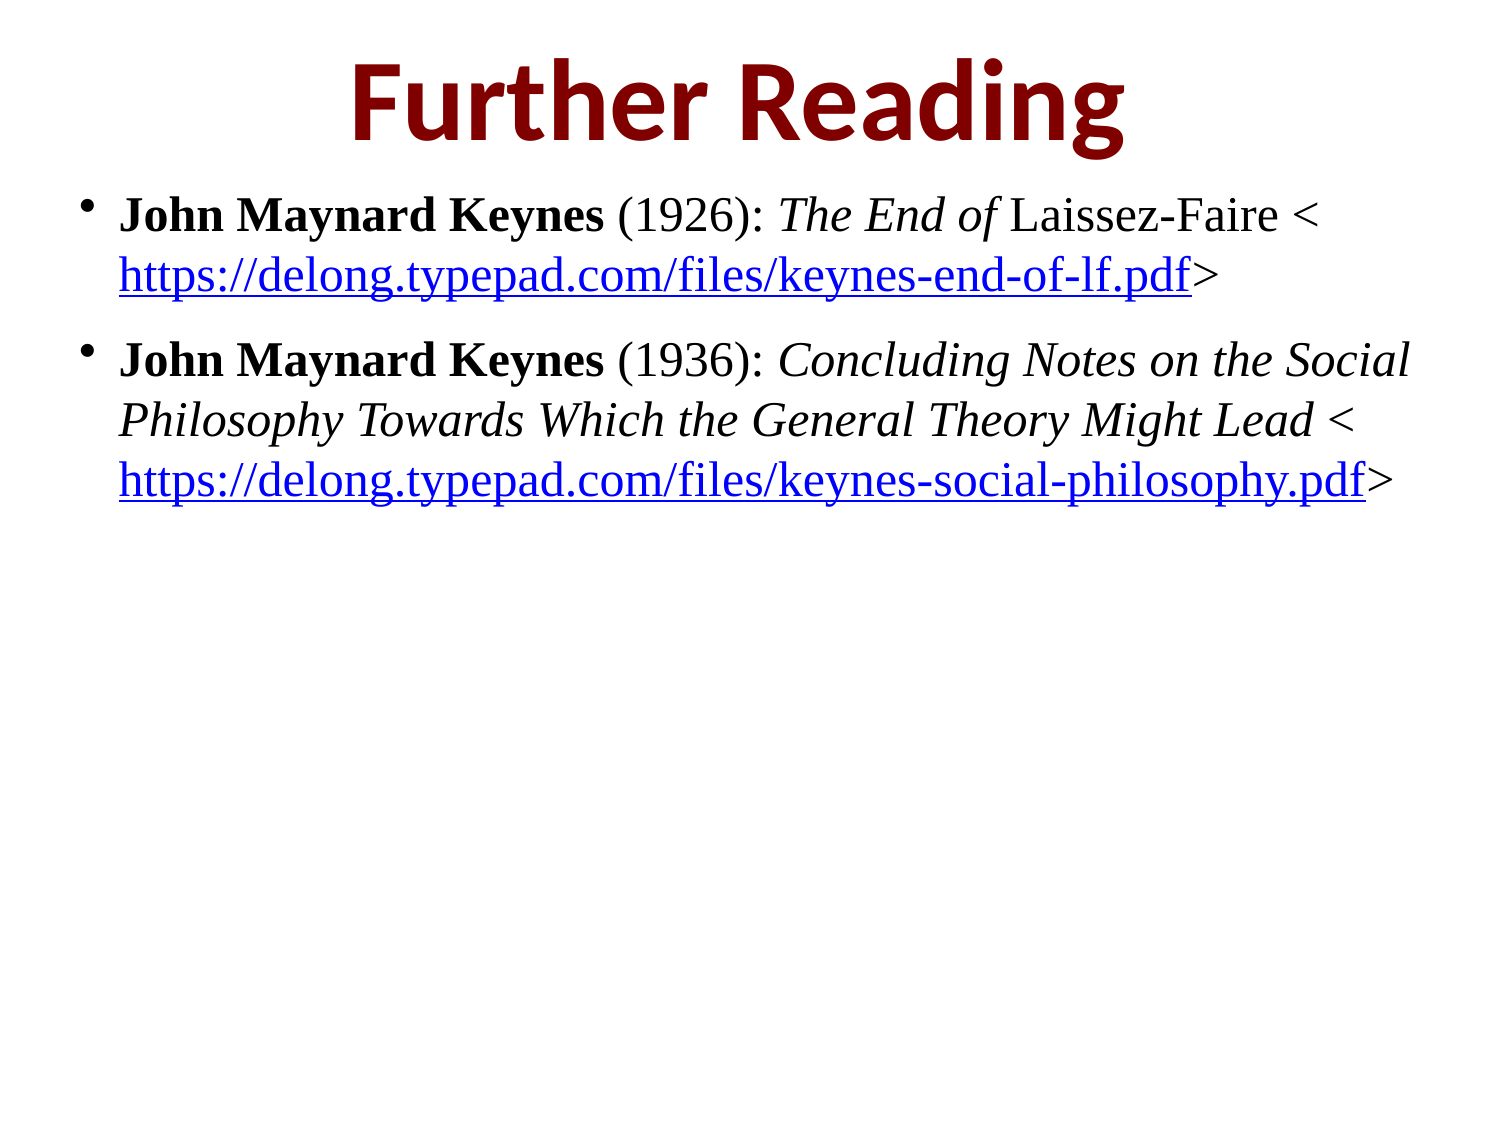

# Further Reading
John Maynard Keynes (1926): The End of Laissez-Faire <https://delong.typepad.com/files/keynes-end-of-lf.pdf>
John Maynard Keynes (1936): Concluding Notes on the Social Philosophy Towards Which the General Theory Might Lead <https://delong.typepad.com/files/keynes-social-philosophy.pdf>